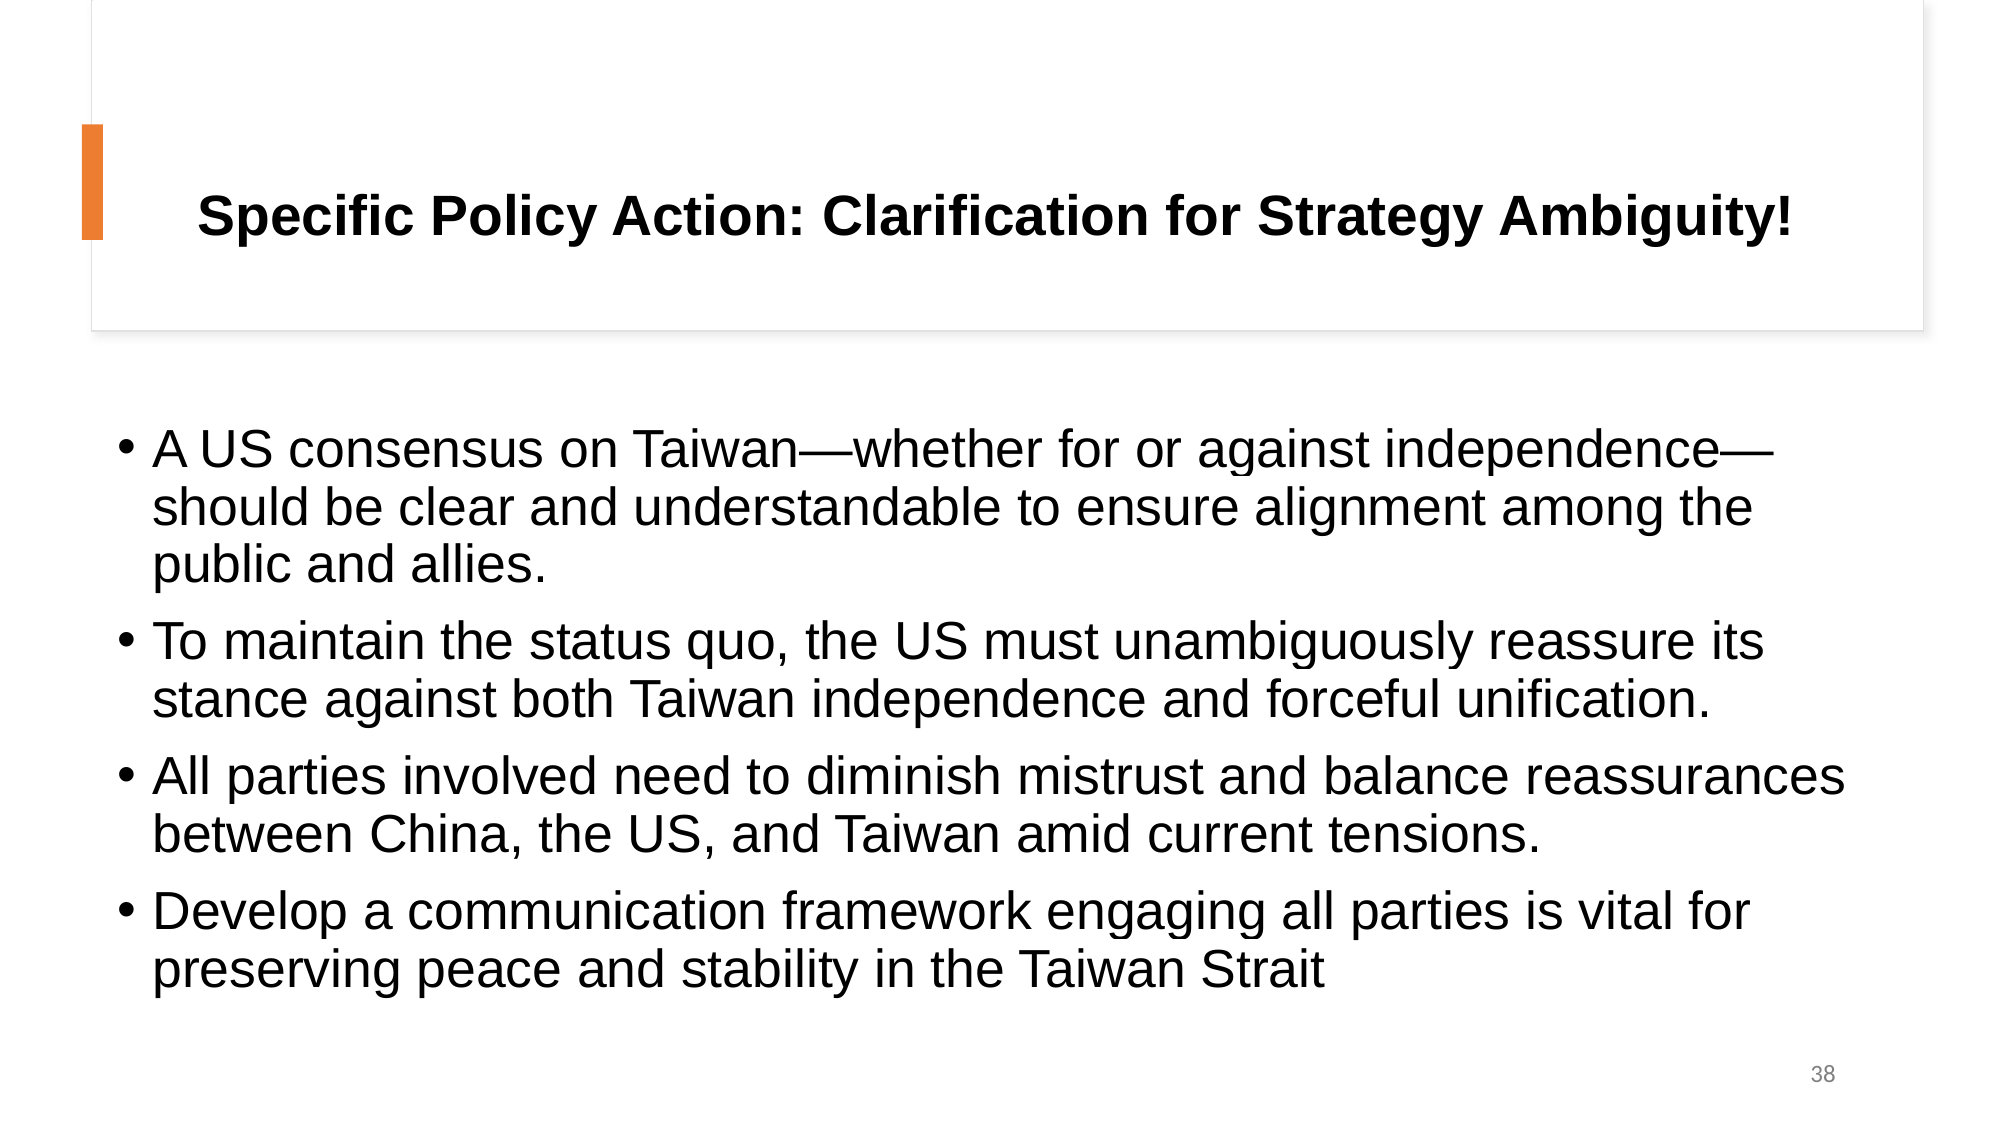

# Specific Policy Action: Clarification for Strategy Ambiguity!

A US consensus on Taiwan—whether for or against independence—should be clear and understandable to ensure alignment among the public and allies.
To maintain the status quo, the US must unambiguously reassure its stance against both Taiwan independence and forceful unification.
All parties involved need to diminish mistrust and balance reassurances between China, the US, and Taiwan amid current tensions.
Develop a communication framework engaging all parties is vital for preserving peace and stability in the Taiwan Strait

38